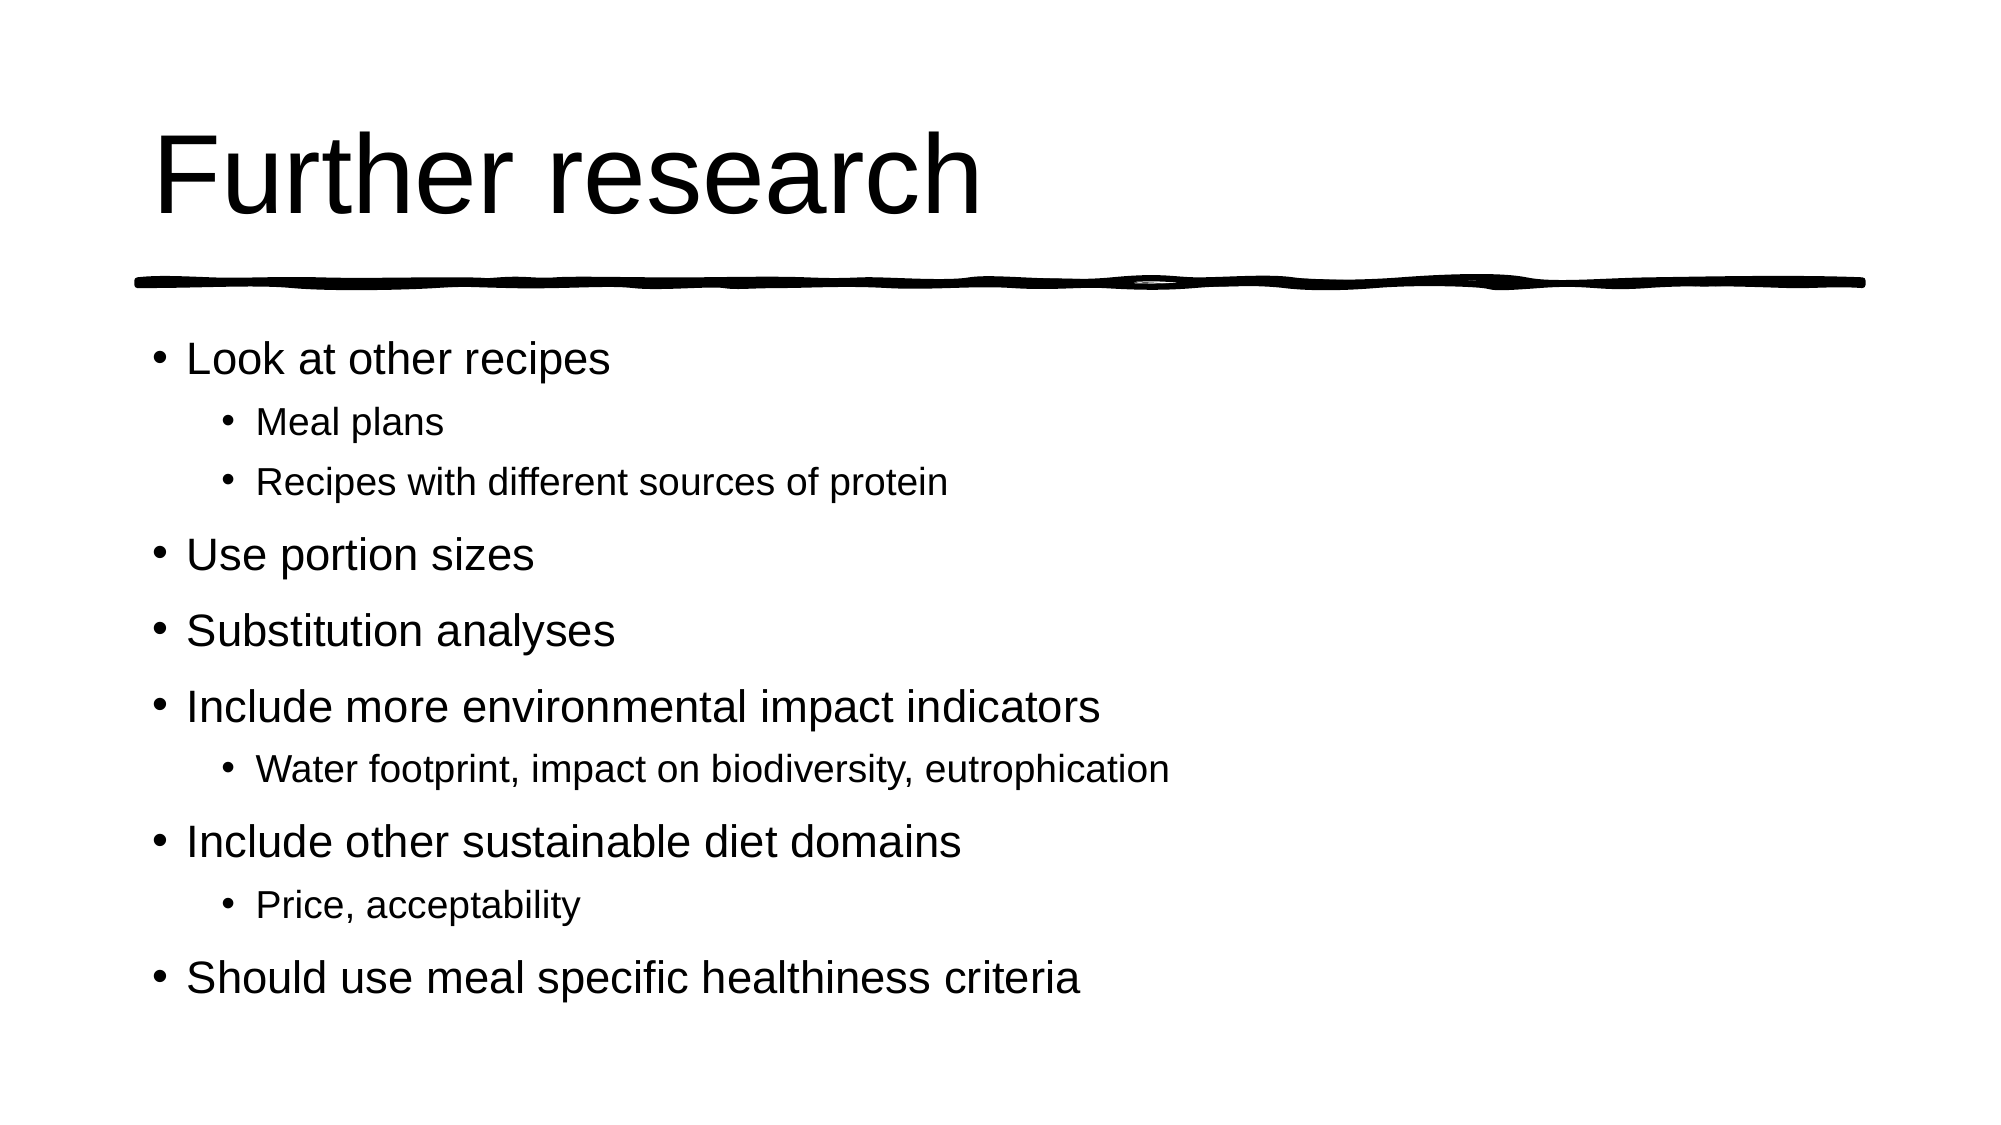

# Further research
Look at other recipes
Meal plans
Recipes with different sources of protein
Use portion sizes
Substitution analyses
Include more environmental impact indicators
Water footprint, impact on biodiversity, eutrophication
Include other sustainable diet domains
Price, acceptability
Should use meal specific healthiness criteria